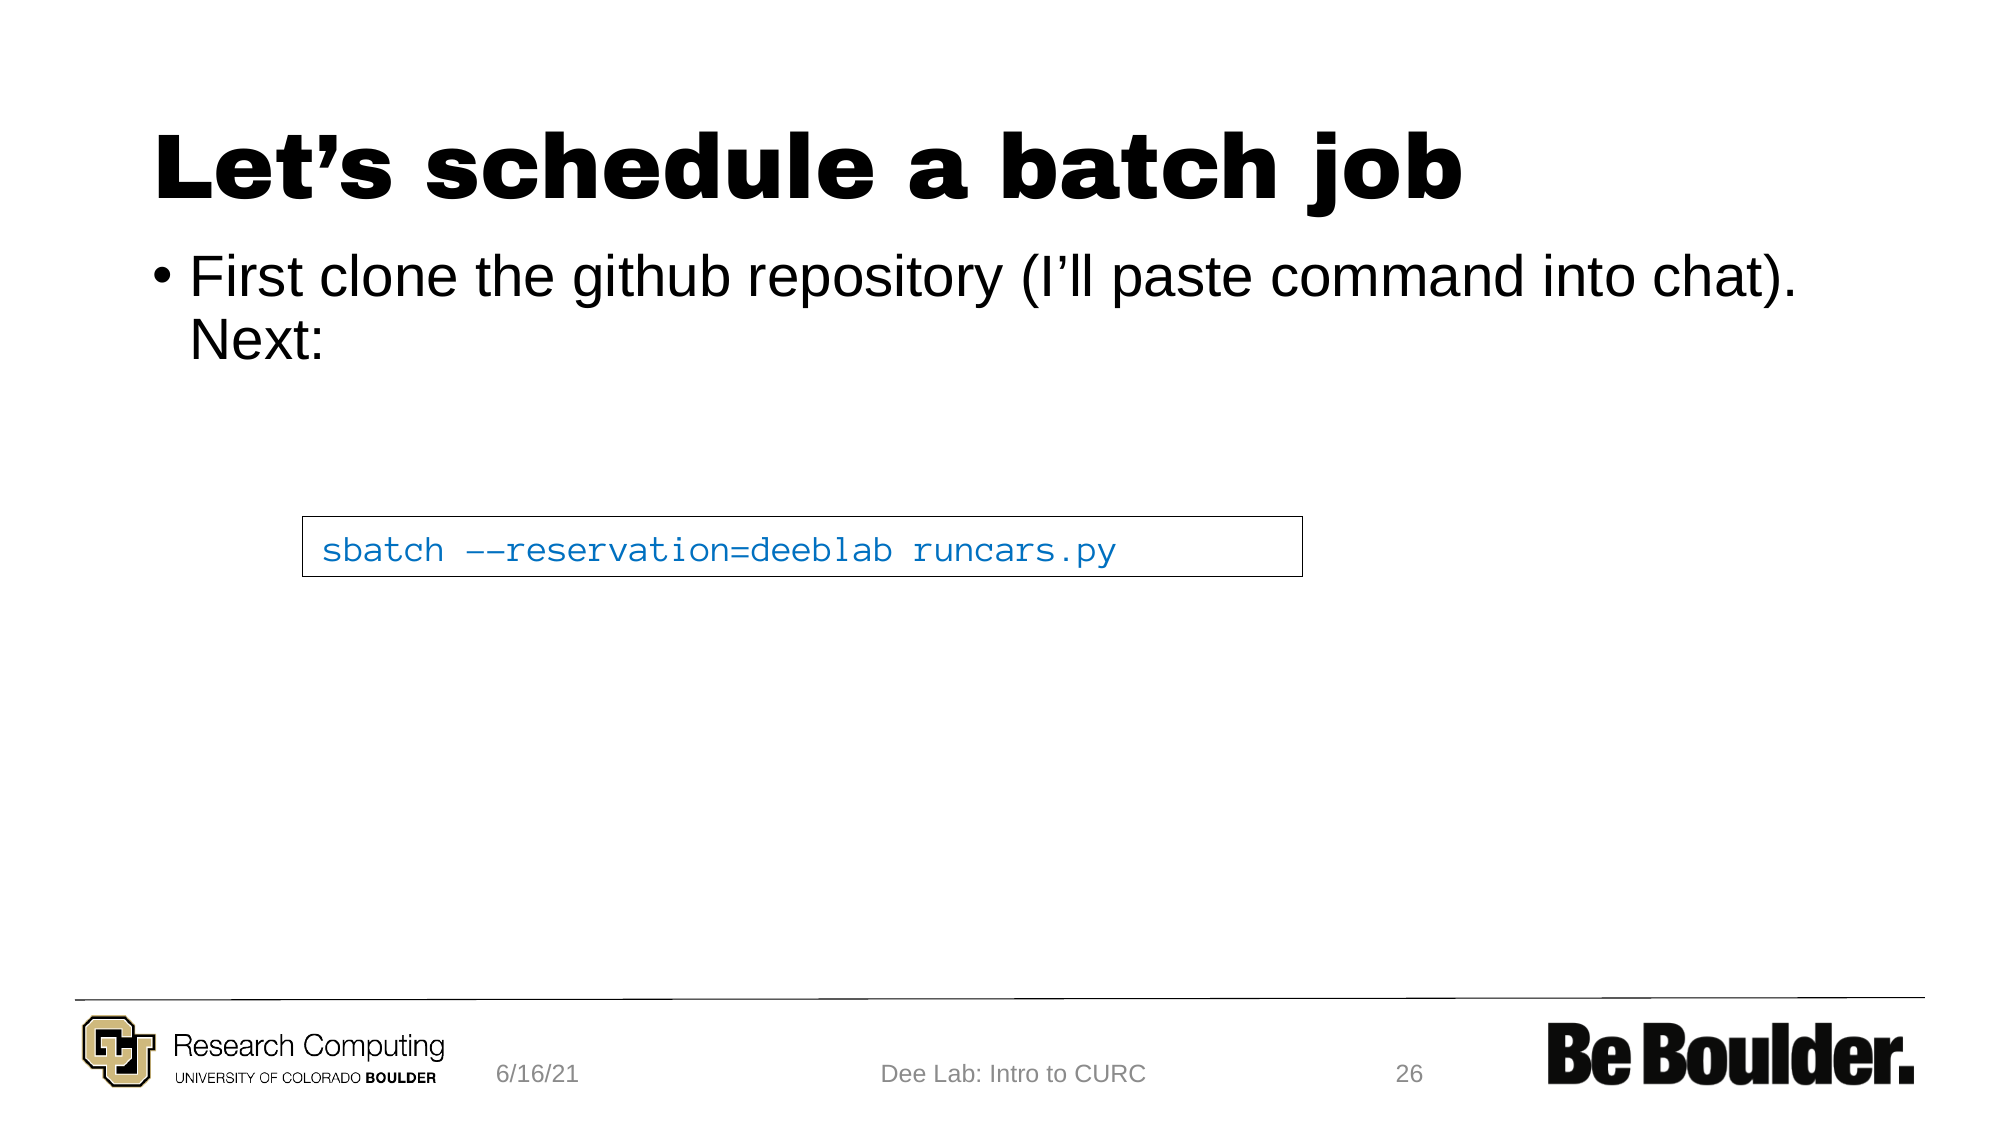

# Let’s schedule a batch job
First clone the github repository (I’ll paste command into chat). Next:
sbatch –-reservation=deeblab runcars.py
6/16/21
Dee Lab: Intro to CURC
26